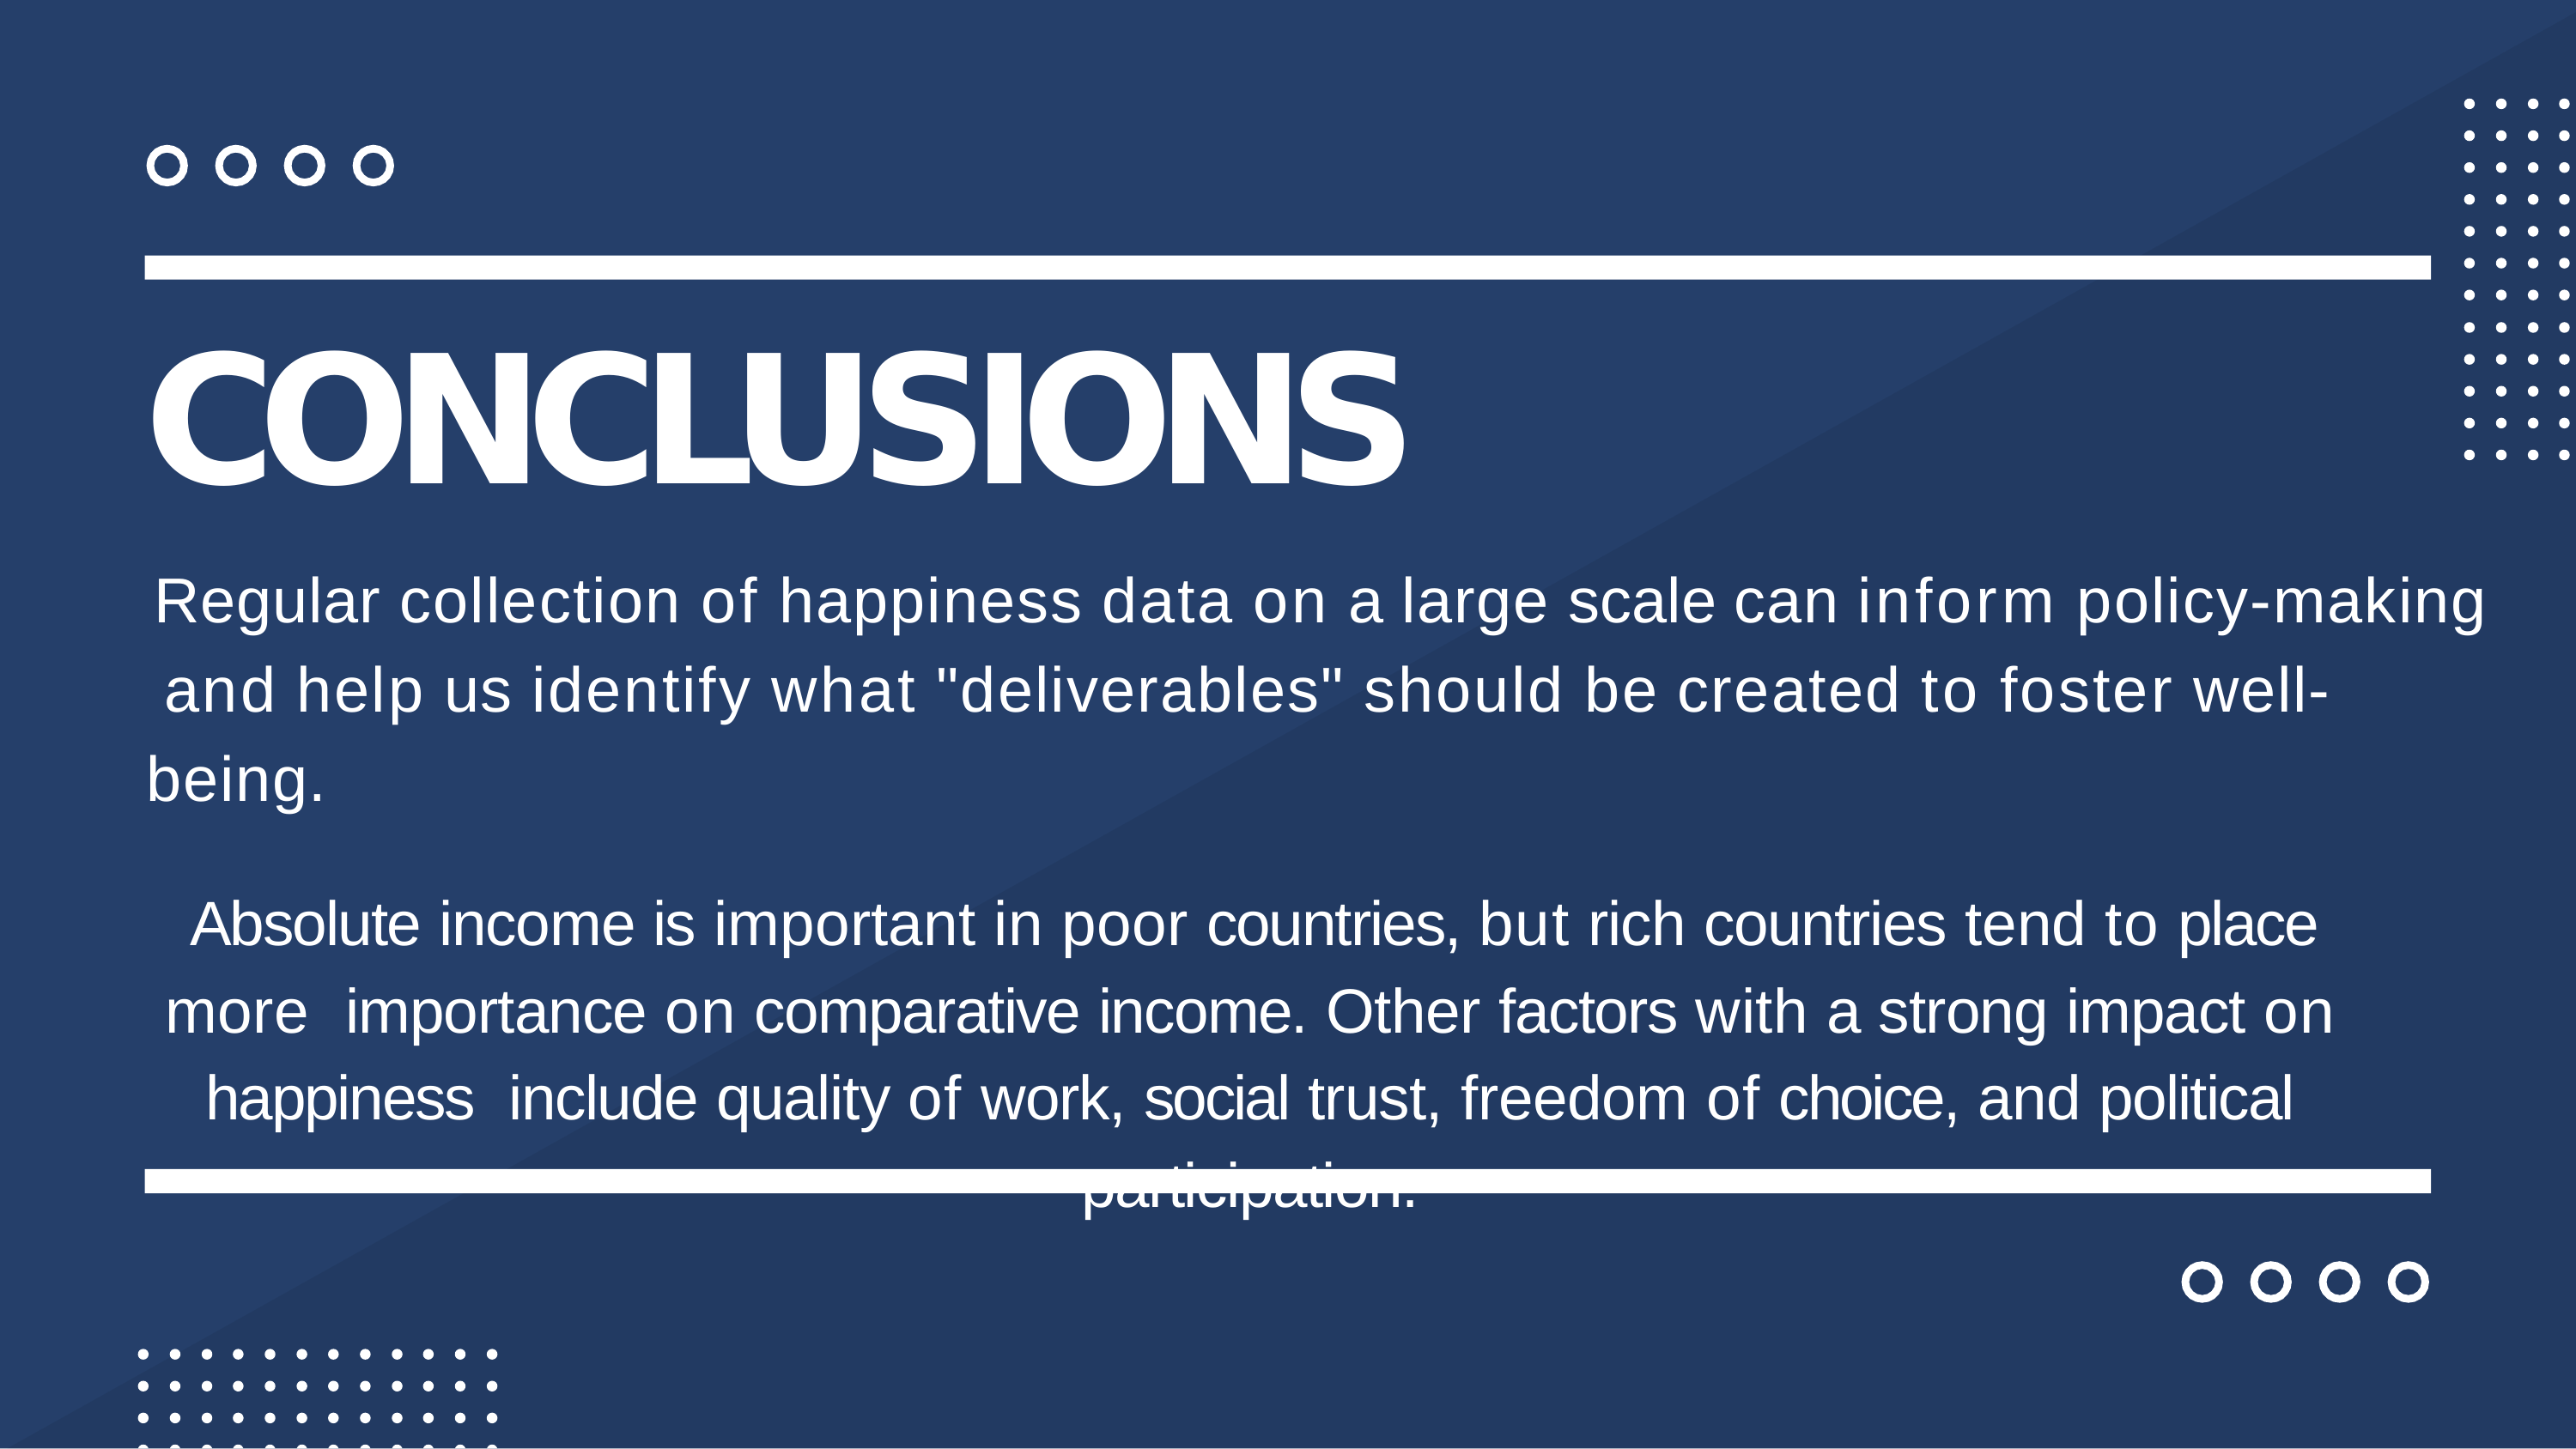

# CONCLUSIONS
Regular collection of happiness data on a large scale can inform policy-making  and help us identify what "deliverables" should be created to foster well-being.
Absolute income is important in poor countries, but rich countries tend to place more  importance on comparative income. Other factors with a strong impact on happiness  include quality of work, social trust, freedom of choice, and political participation.